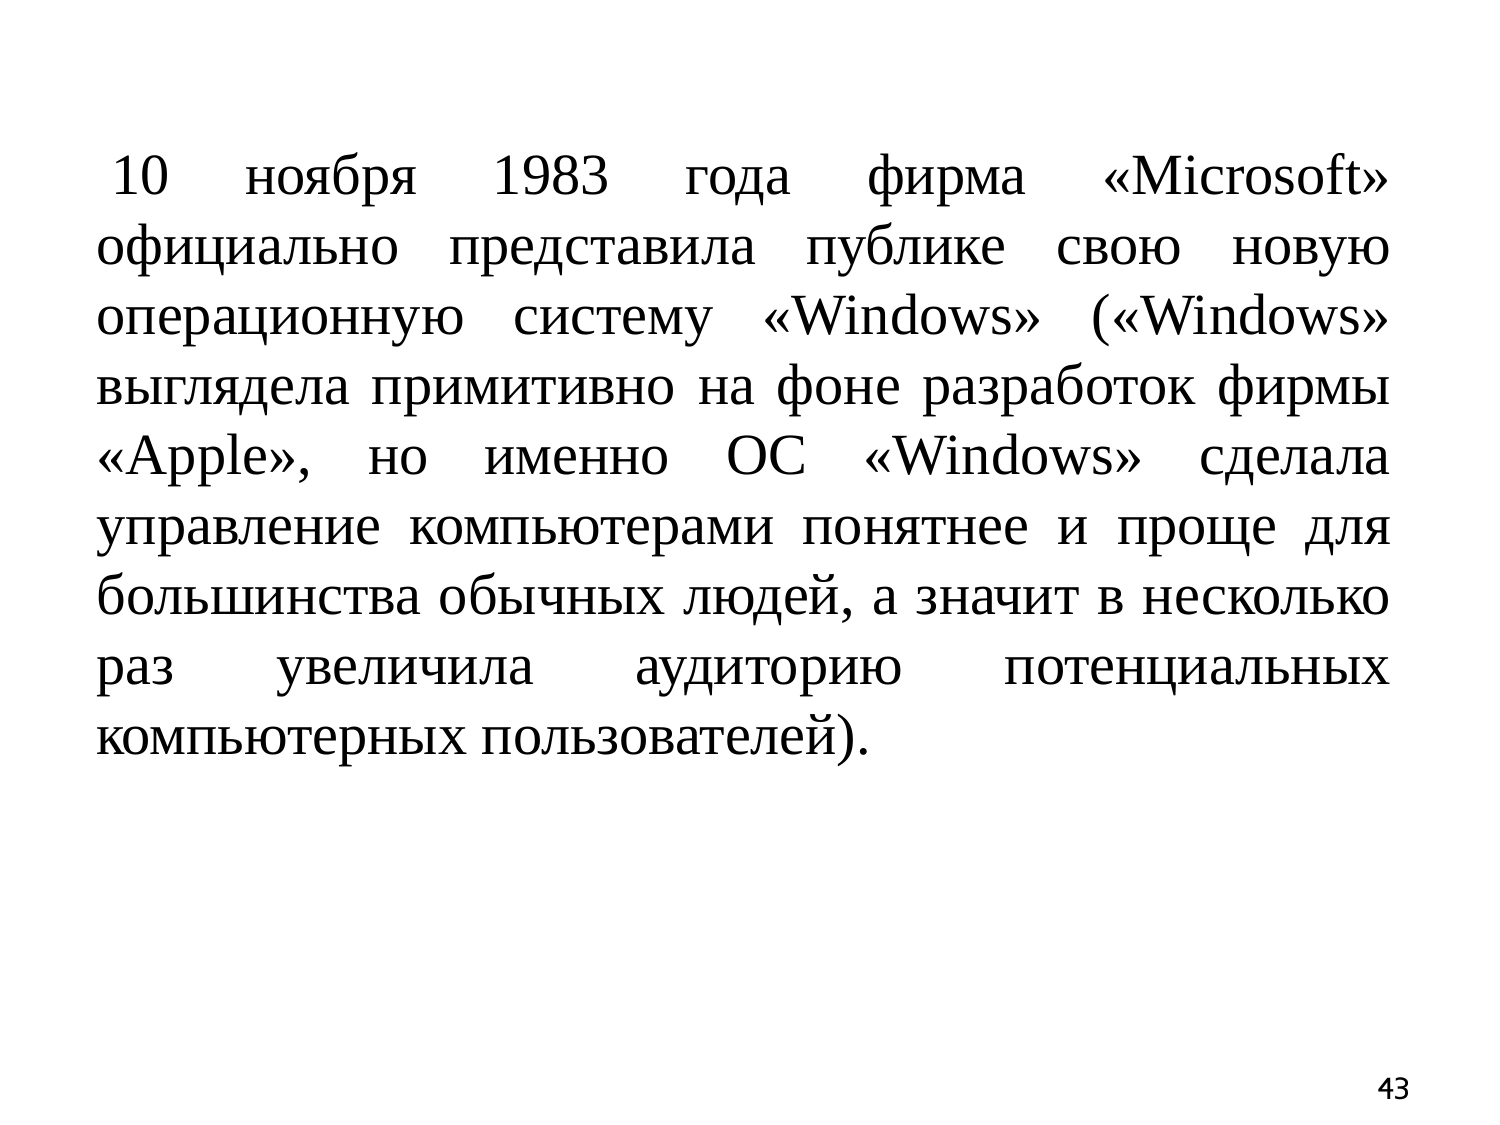

10 ноября 1983 года фирма «Microsoft» официально представила публике свою новую операционную систему «Windows» («Windows» выглядела примитивно на фоне разработок фирмы «Apple», но именно ОС «Windows» сделала управление компьютерами понятнее и проще для большинства обычных людей, а значит в несколько раз увеличила аудиторию потенциальных компьютерных пользователей).
43